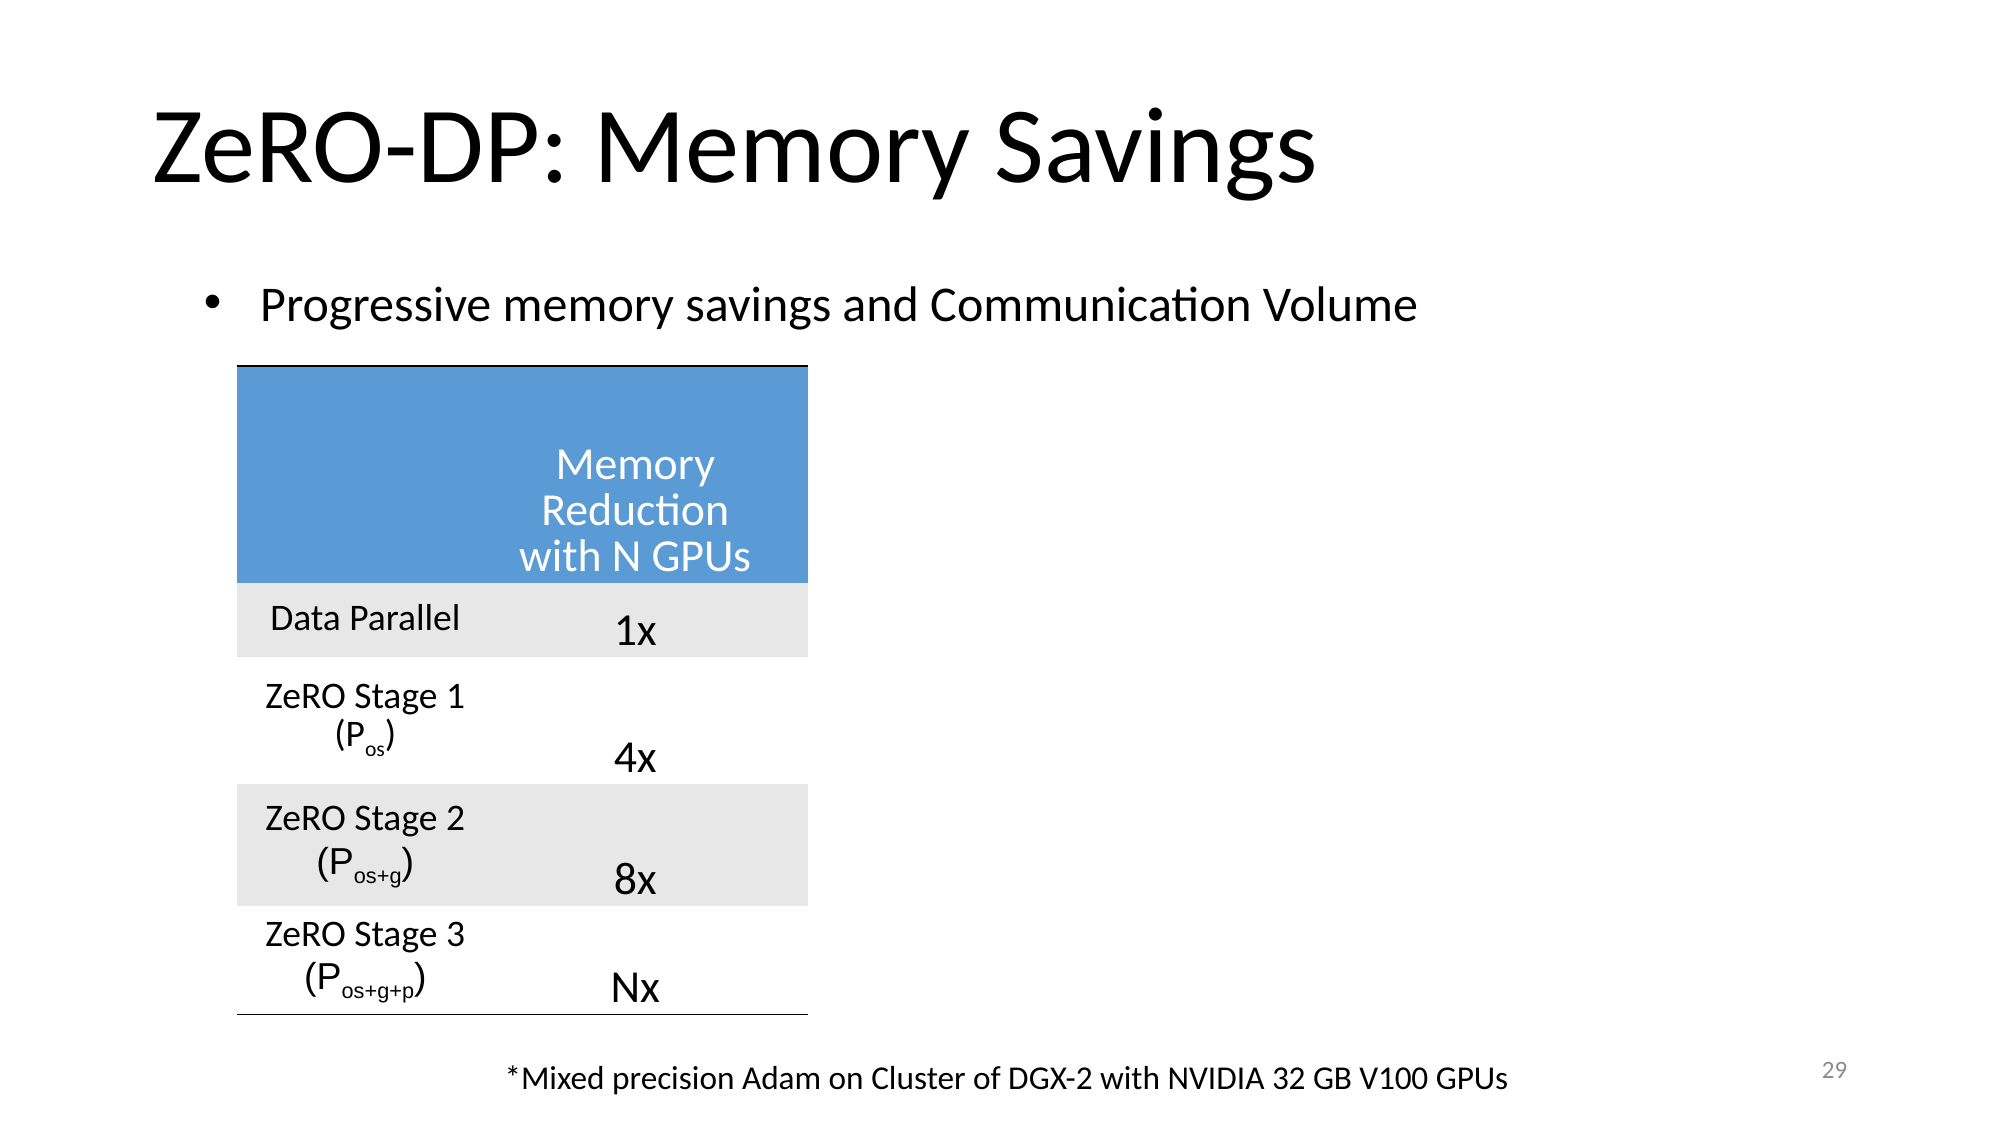

# ZeRO-DP: Memory Savings
Progressive memory savings and Communication Volume

|  | Memory Reduction with N GPUs | Max params with ZeRO only (in billions) | Max params with ZeRO and model parallelism (in billions) | Comm Volume |
| --- | --- | --- | --- | --- |
| Data Parallel | 1x | 1.2 | 20 | 1x |
| ZeRO Stage 1 (Pos) | 4x | 6 | 100 | 1x |
| ZeRO Stage 2 (Pos+g) | 8x | 13 | 200 | 1x |
| ZeRO Stage 3 (Pos+g+p) | Nx | >1000 | >1000 | 1.5x |
29
*Mixed precision Adam on Cluster of DGX-2 with NVIDIA 32 GB V100 GPUs